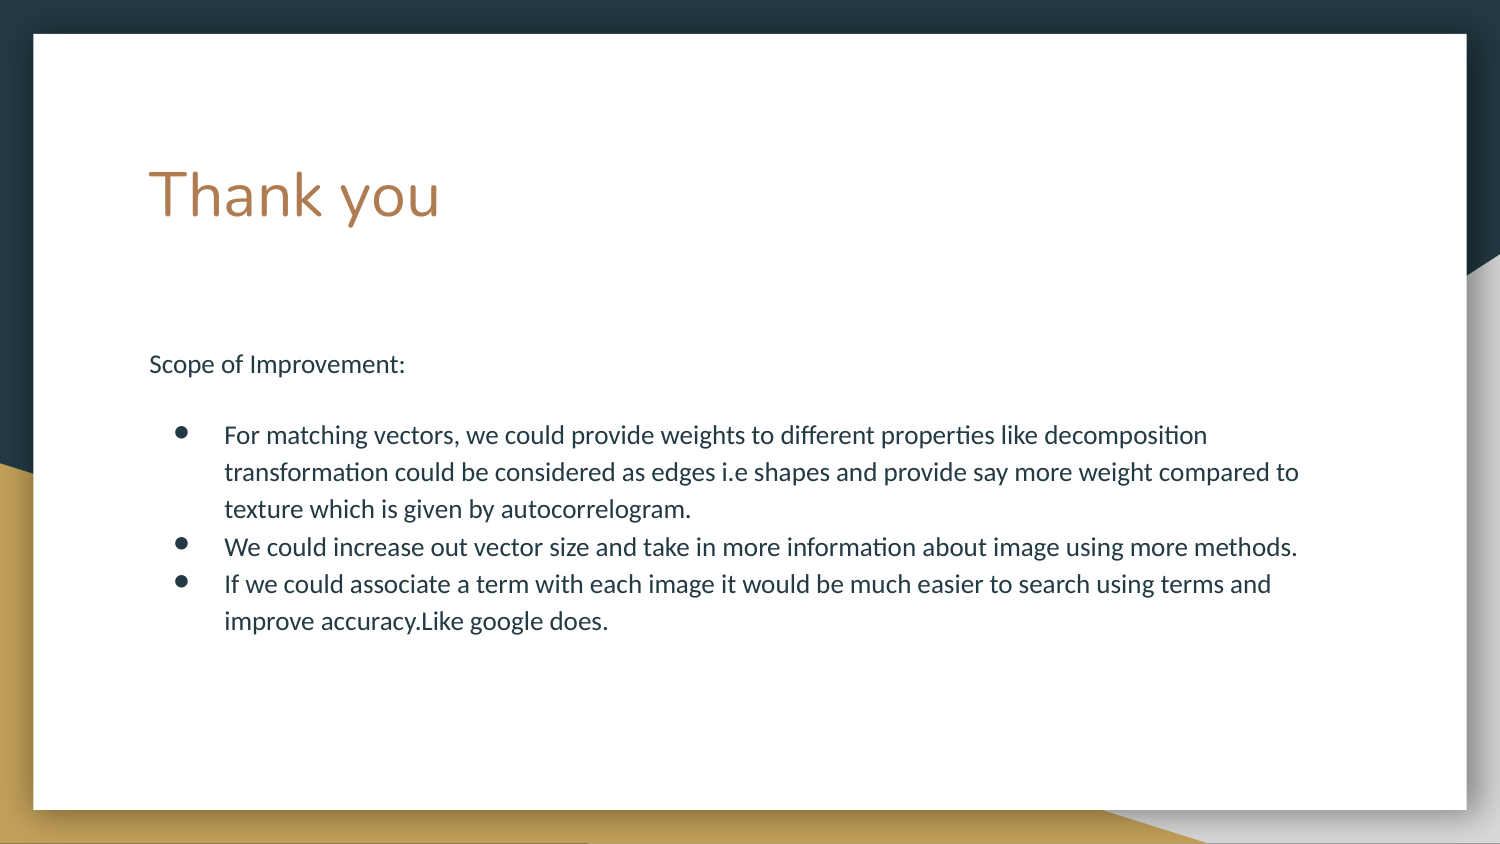

# Thank you
Scope of Improvement:
For matching vectors, we could provide weights to different properties like decomposition transformation could be considered as edges i.e shapes and provide say more weight compared to texture which is given by autocorrelogram.
We could increase out vector size and take in more information about image using more methods.
If we could associate a term with each image it would be much easier to search using terms and improve accuracy.Like google does.